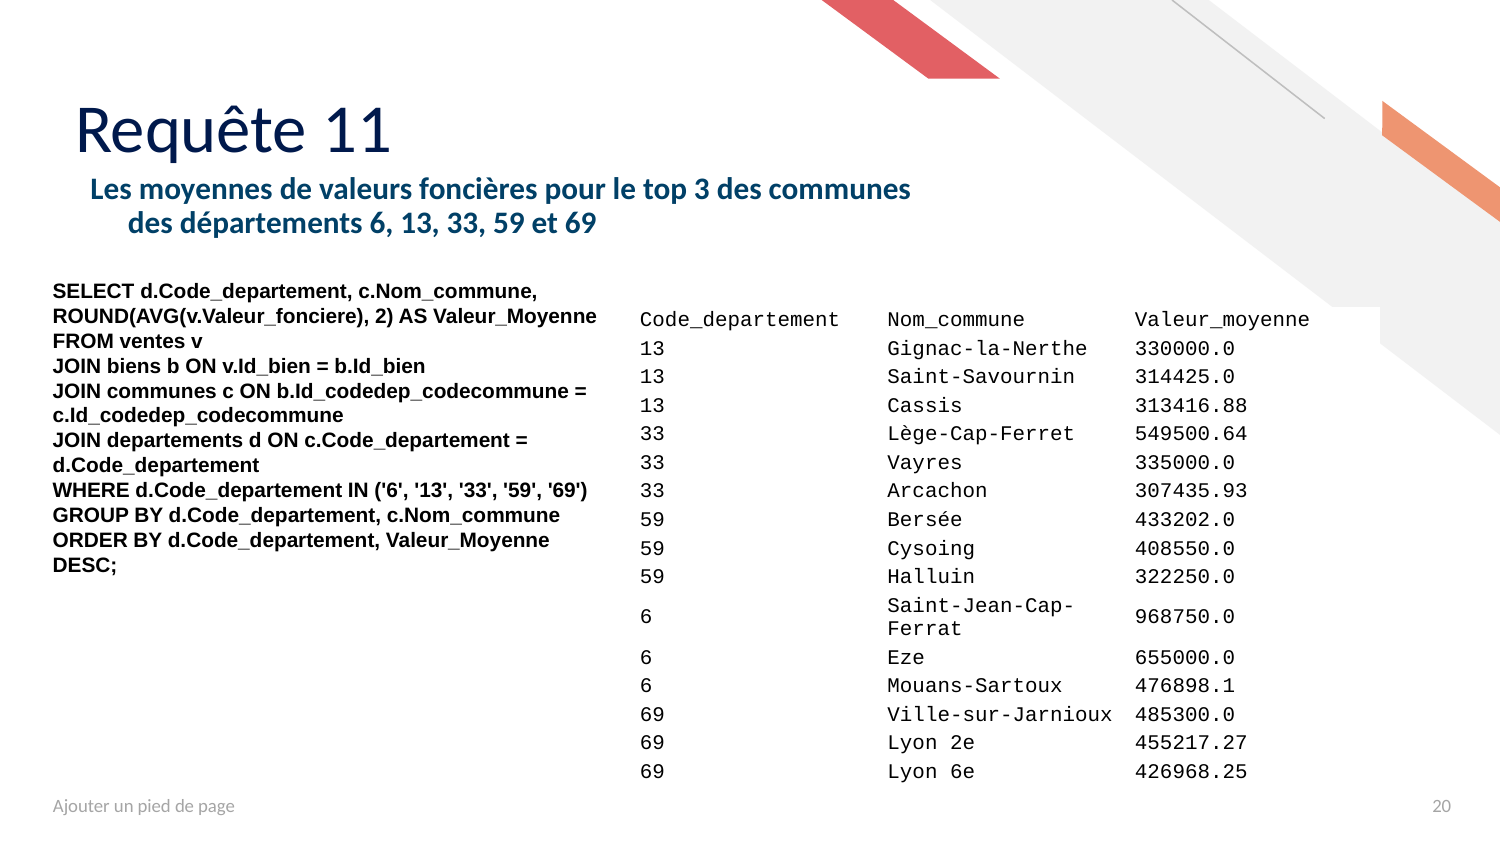

# Requête 11
Les moyennes de valeurs foncières pour le top 3 des communes des départements 6, 13, 33, 59 et 69
SELECT d.Code_departement, c.Nom_commune, ROUND(AVG(v.Valeur_fonciere), 2) AS Valeur_Moyenne
FROM ventes v
JOIN biens b ON v.Id_bien = b.Id_bien
JOIN communes c ON b.Id_codedep_codecommune = c.Id_codedep_codecommune
JOIN departements d ON c.Code_departement = d.Code_departement
WHERE d.Code_departement IN ('6', '13', '33', '59', '69')
GROUP BY d.Code_departement, c.Nom_commune
ORDER BY d.Code_departement, Valeur_Moyenne DESC;
| Code\_departement | Nom\_commune | Valeur\_moyenne |
| --- | --- | --- |
| 13 | Gignac-la-Nerthe | 330000.0 |
| 13 | Saint-Savournin | 314425.0 |
| 13 | Cassis | 313416.88 |
| 33 | Lège-Cap-Ferret | 549500.64 |
| 33 | Vayres | 335000.0 |
| 33 | Arcachon | 307435.93 |
| 59 | Bersée | 433202.0 |
| 59 | Cysoing | 408550.0 |
| 59 | Halluin | 322250.0 |
| 6 | Saint-Jean-Cap-Ferrat | 968750.0 |
| 6 | Eze | 655000.0 |
| 6 | Mouans-Sartoux | 476898.1 |
| 69 | Ville-sur-Jarnioux | 485300.0 |
| 69 | Lyon 2e | 455217.27 |
| 69 | Lyon 6e | 426968.25 |
Ajouter un pied de page
20